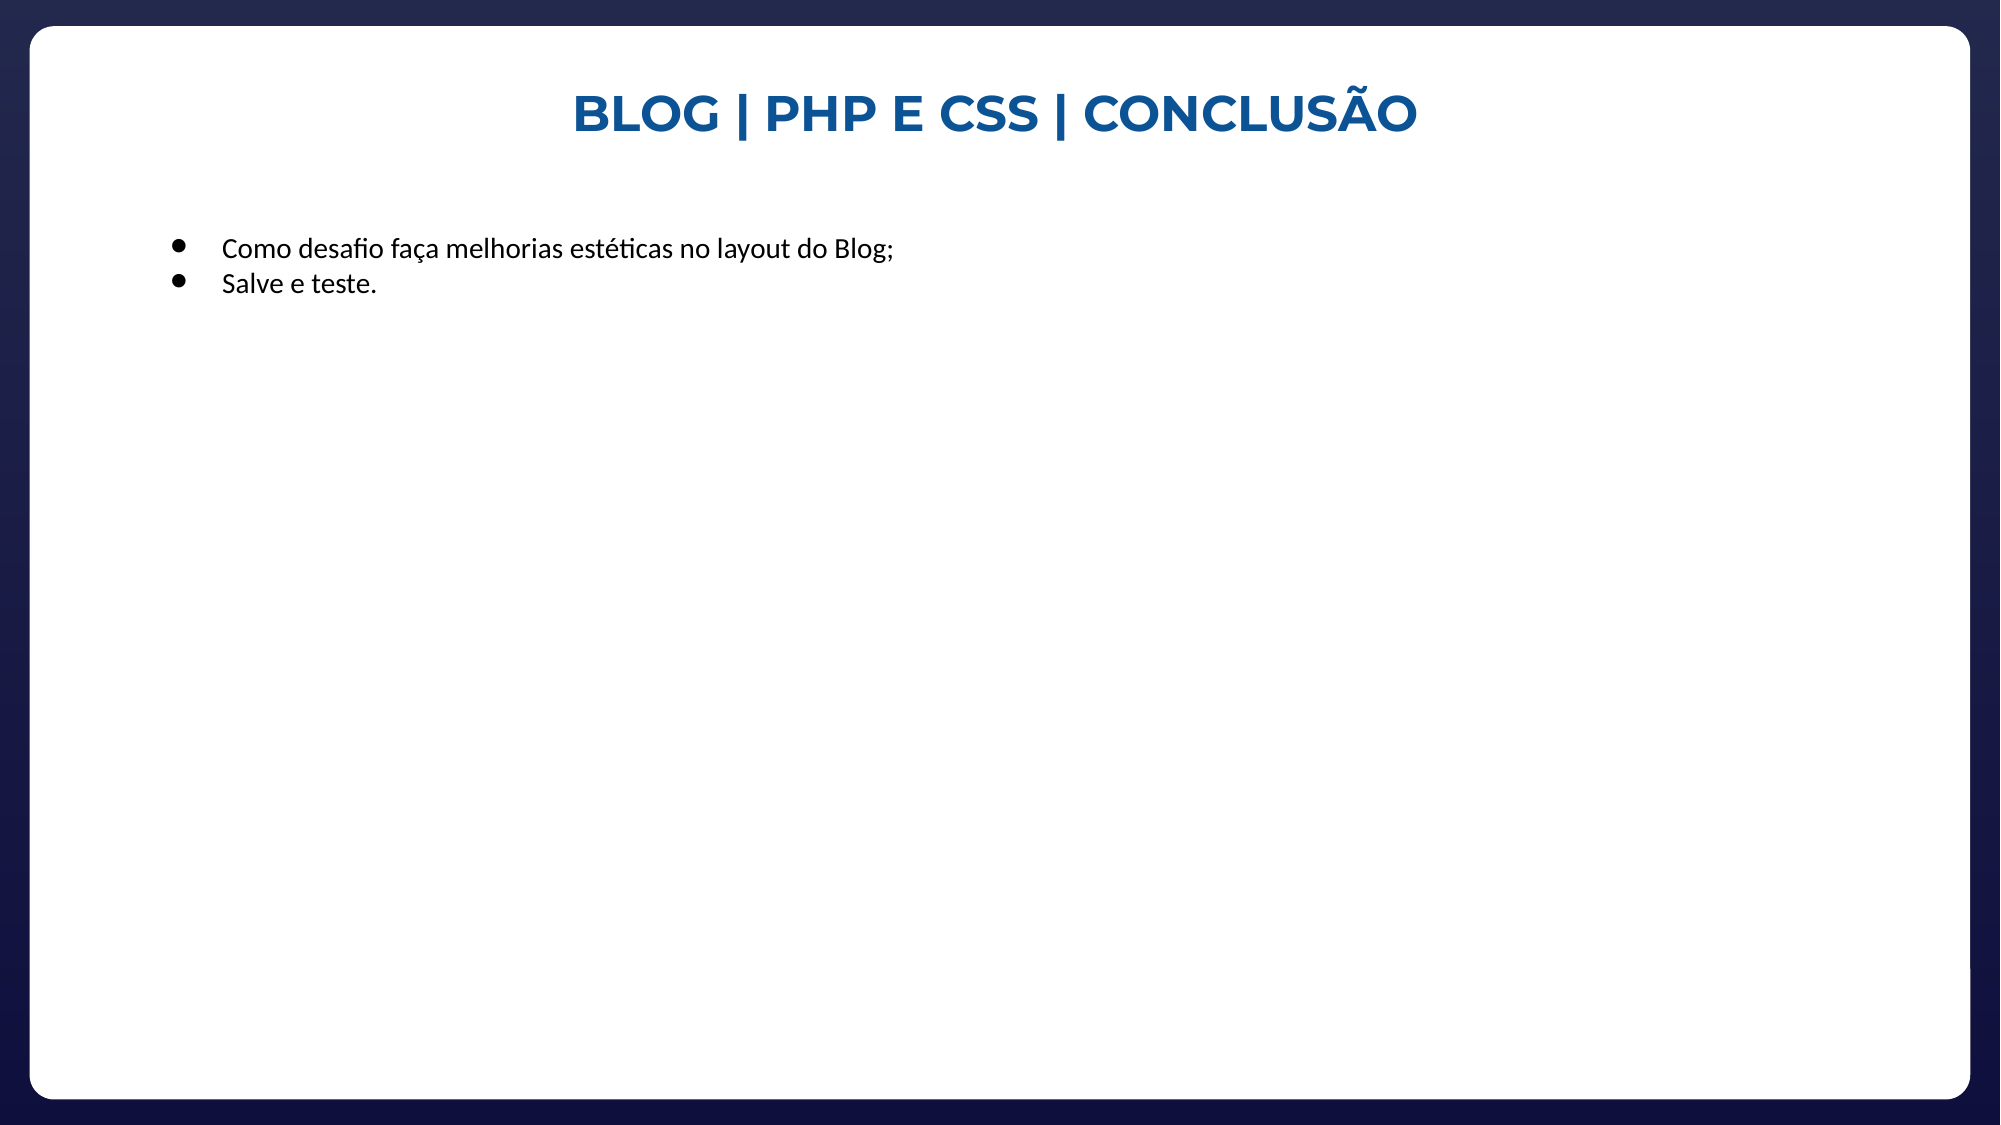

BLOG | PHP E CSS | CONCLUSÃO
Como desafio faça melhorias estéticas no layout do Blog;
Salve e teste.